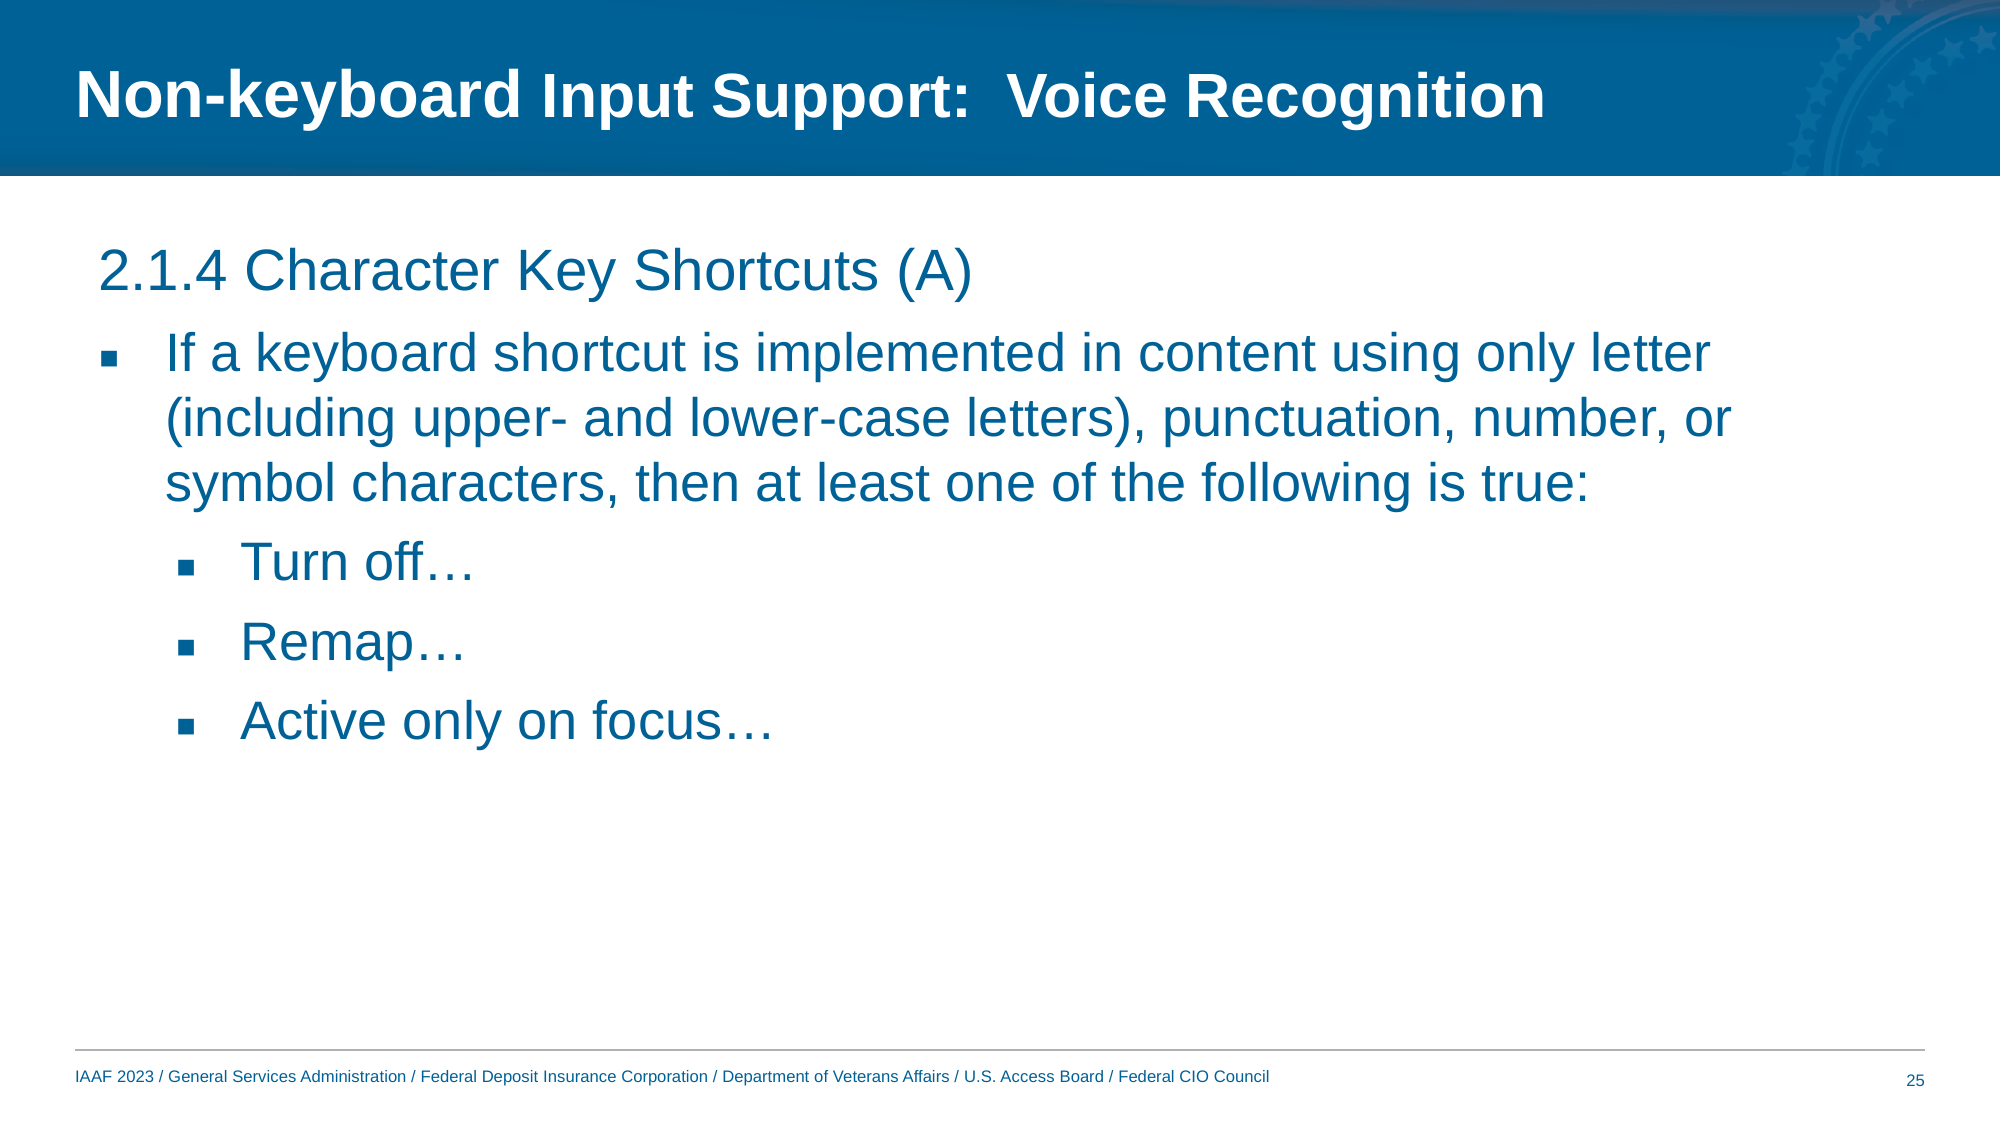

# Non-keyboard Input Support:  Voice Recognition
2.1.4 Character Key Shortcuts (A)
If a keyboard shortcut is implemented in content using only letter (including upper- and lower-case letters), punctuation, number, or symbol characters, then at least one of the following is true:
Turn off…
Remap…
Active only on focus…
25